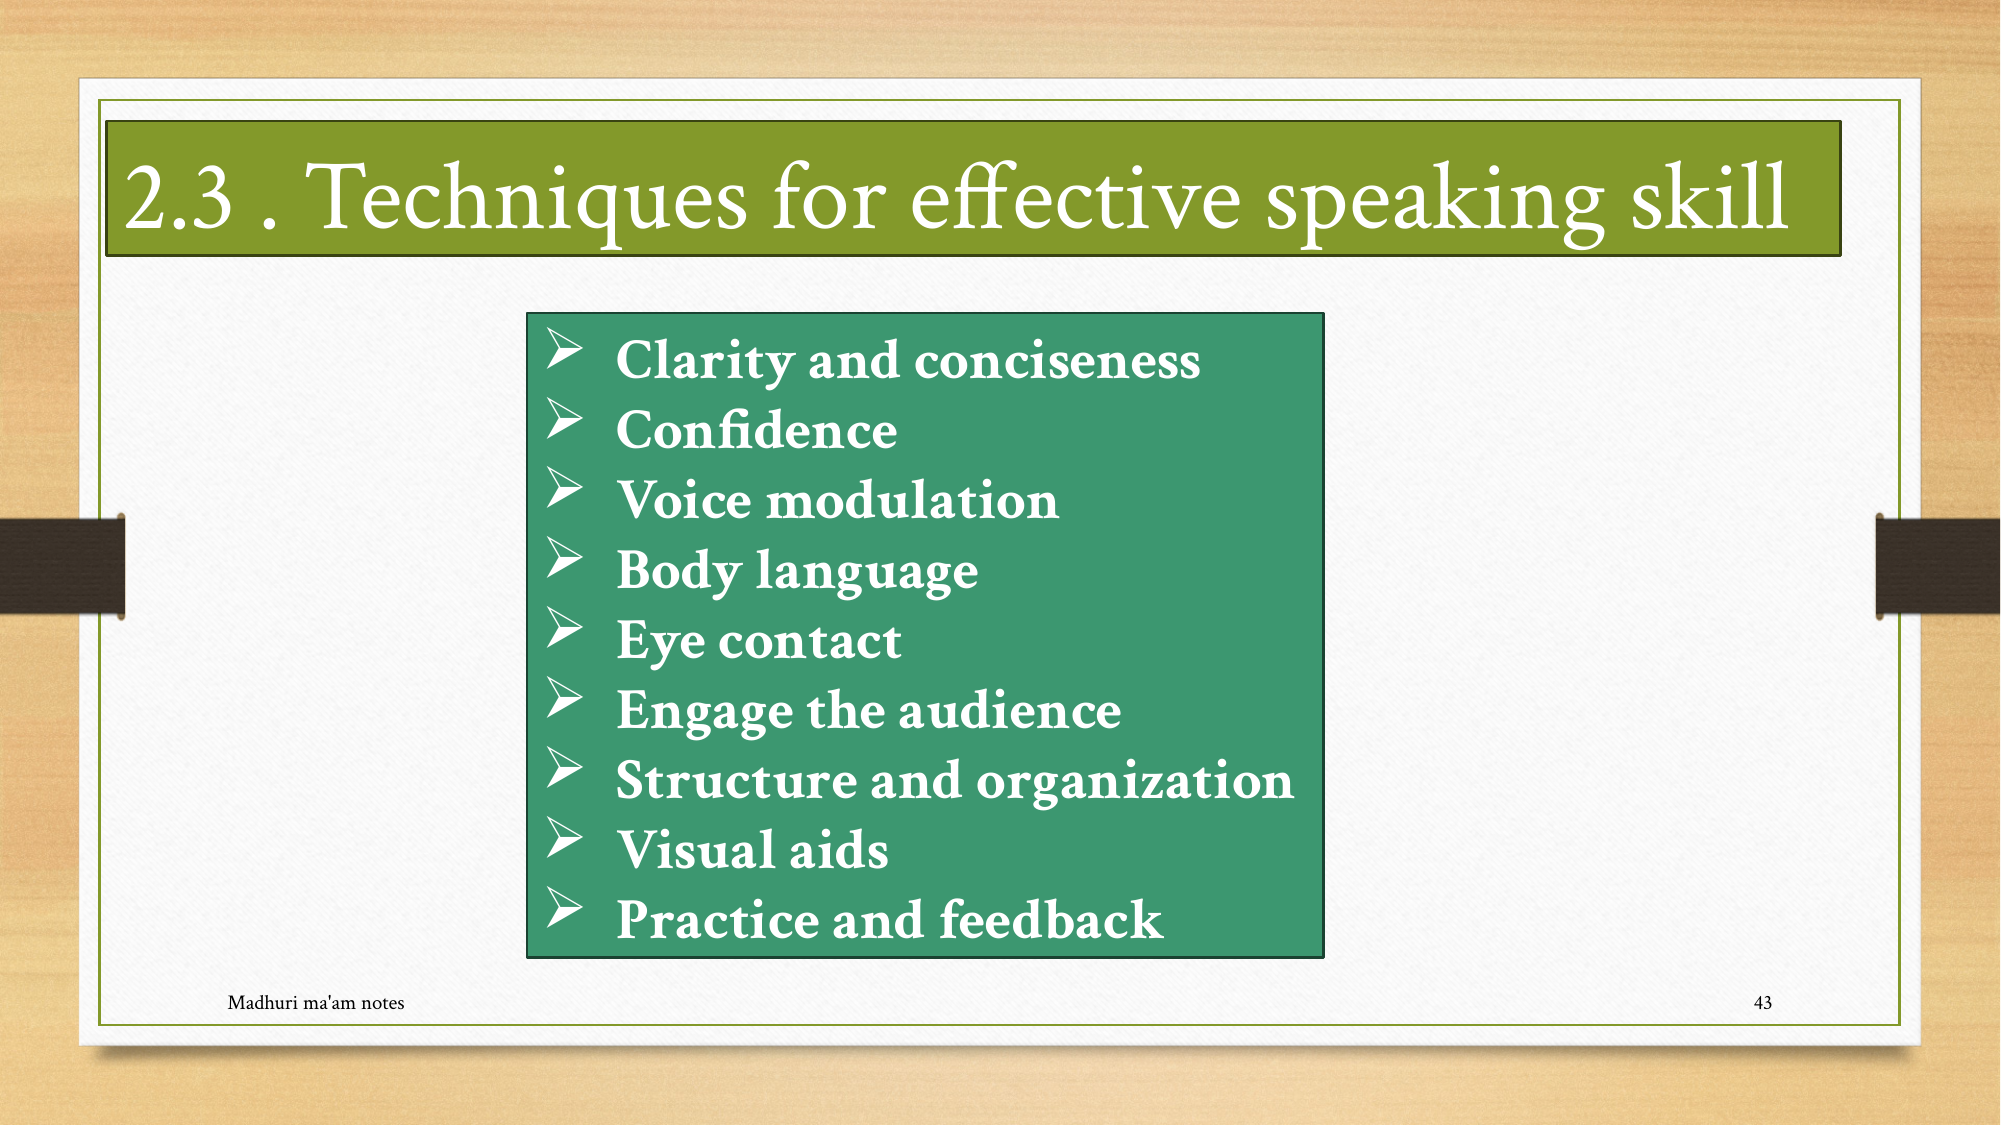

2.3 . Techniques for effective speaking skill
Clarity and conciseness
Confidence
Voice modulation
Body language
Eye contact
Engage the audience
Structure and organization
Visual aids
Practice and feedback
Madhuri ma'am notes
43